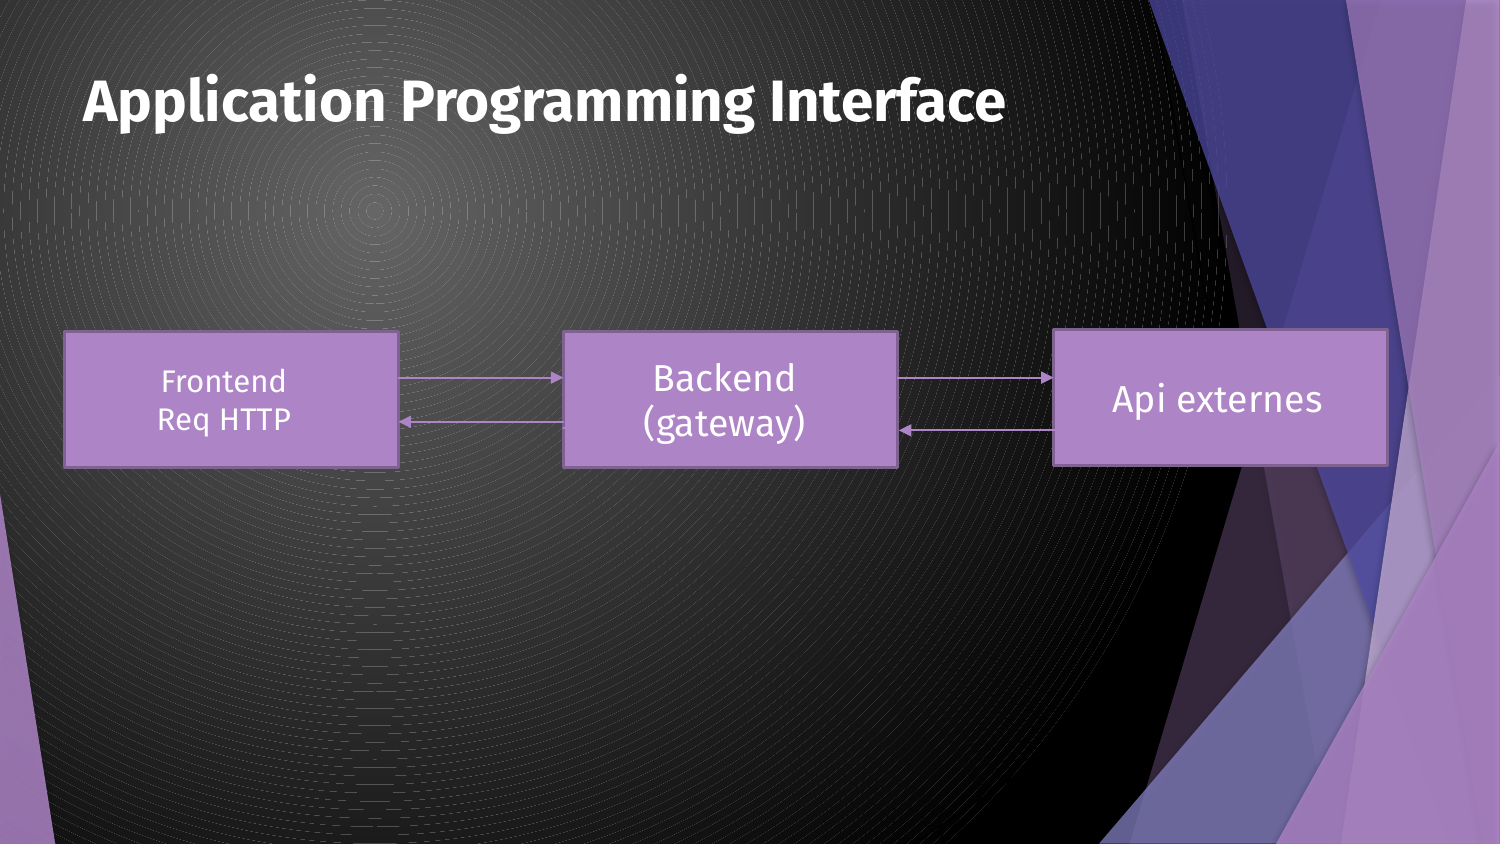

Application Programming Interface

Backend
(gateway)
Frontend
Req HTTP
Api externes